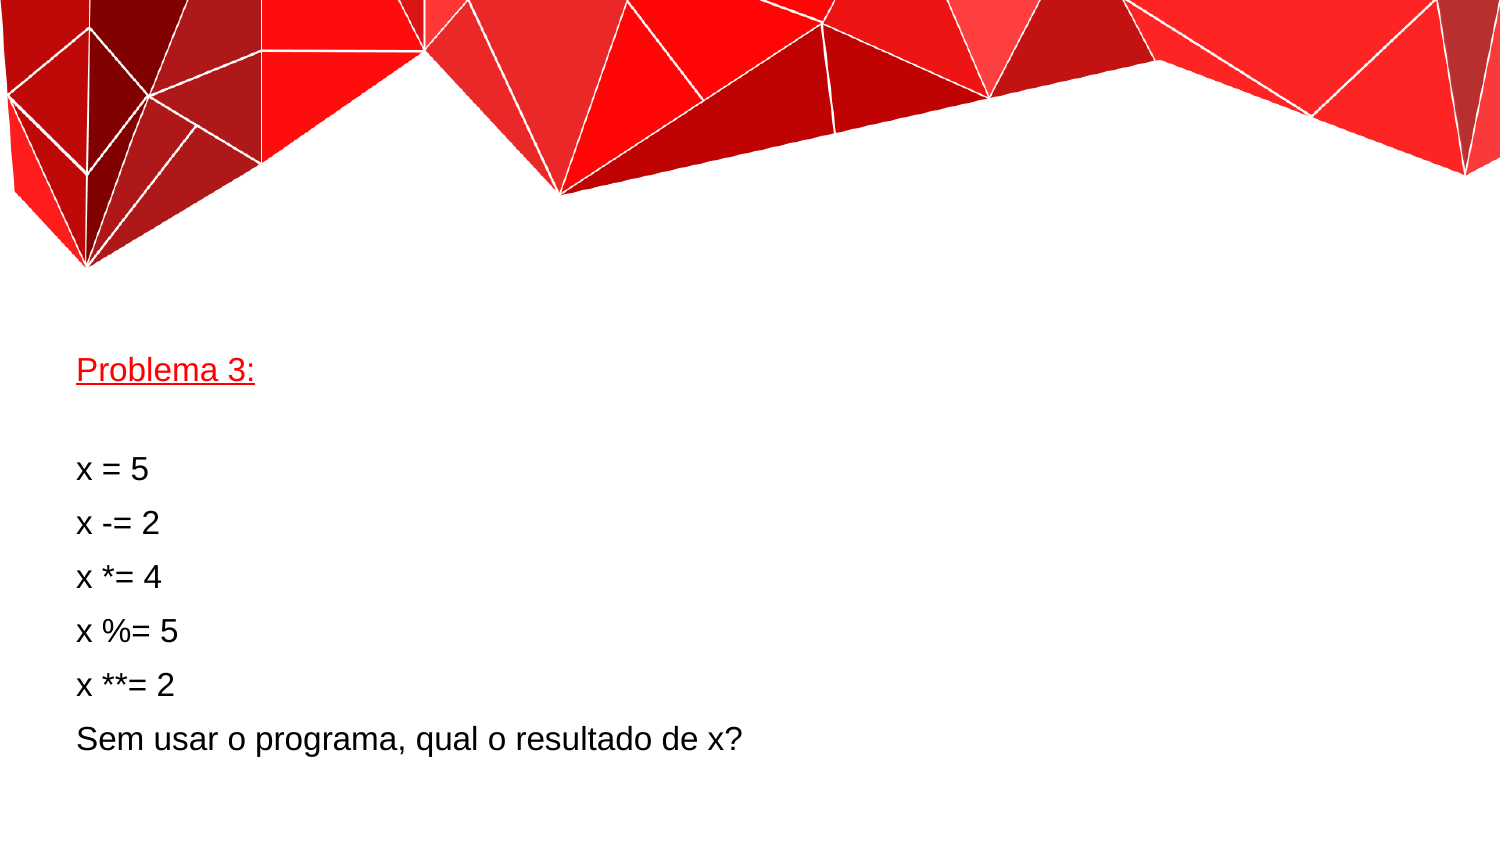

Problema 3:

x = 5
x -= 2
x *= 4
x %= 5
x **= 2
Sem usar o programa, qual o resultado de x?